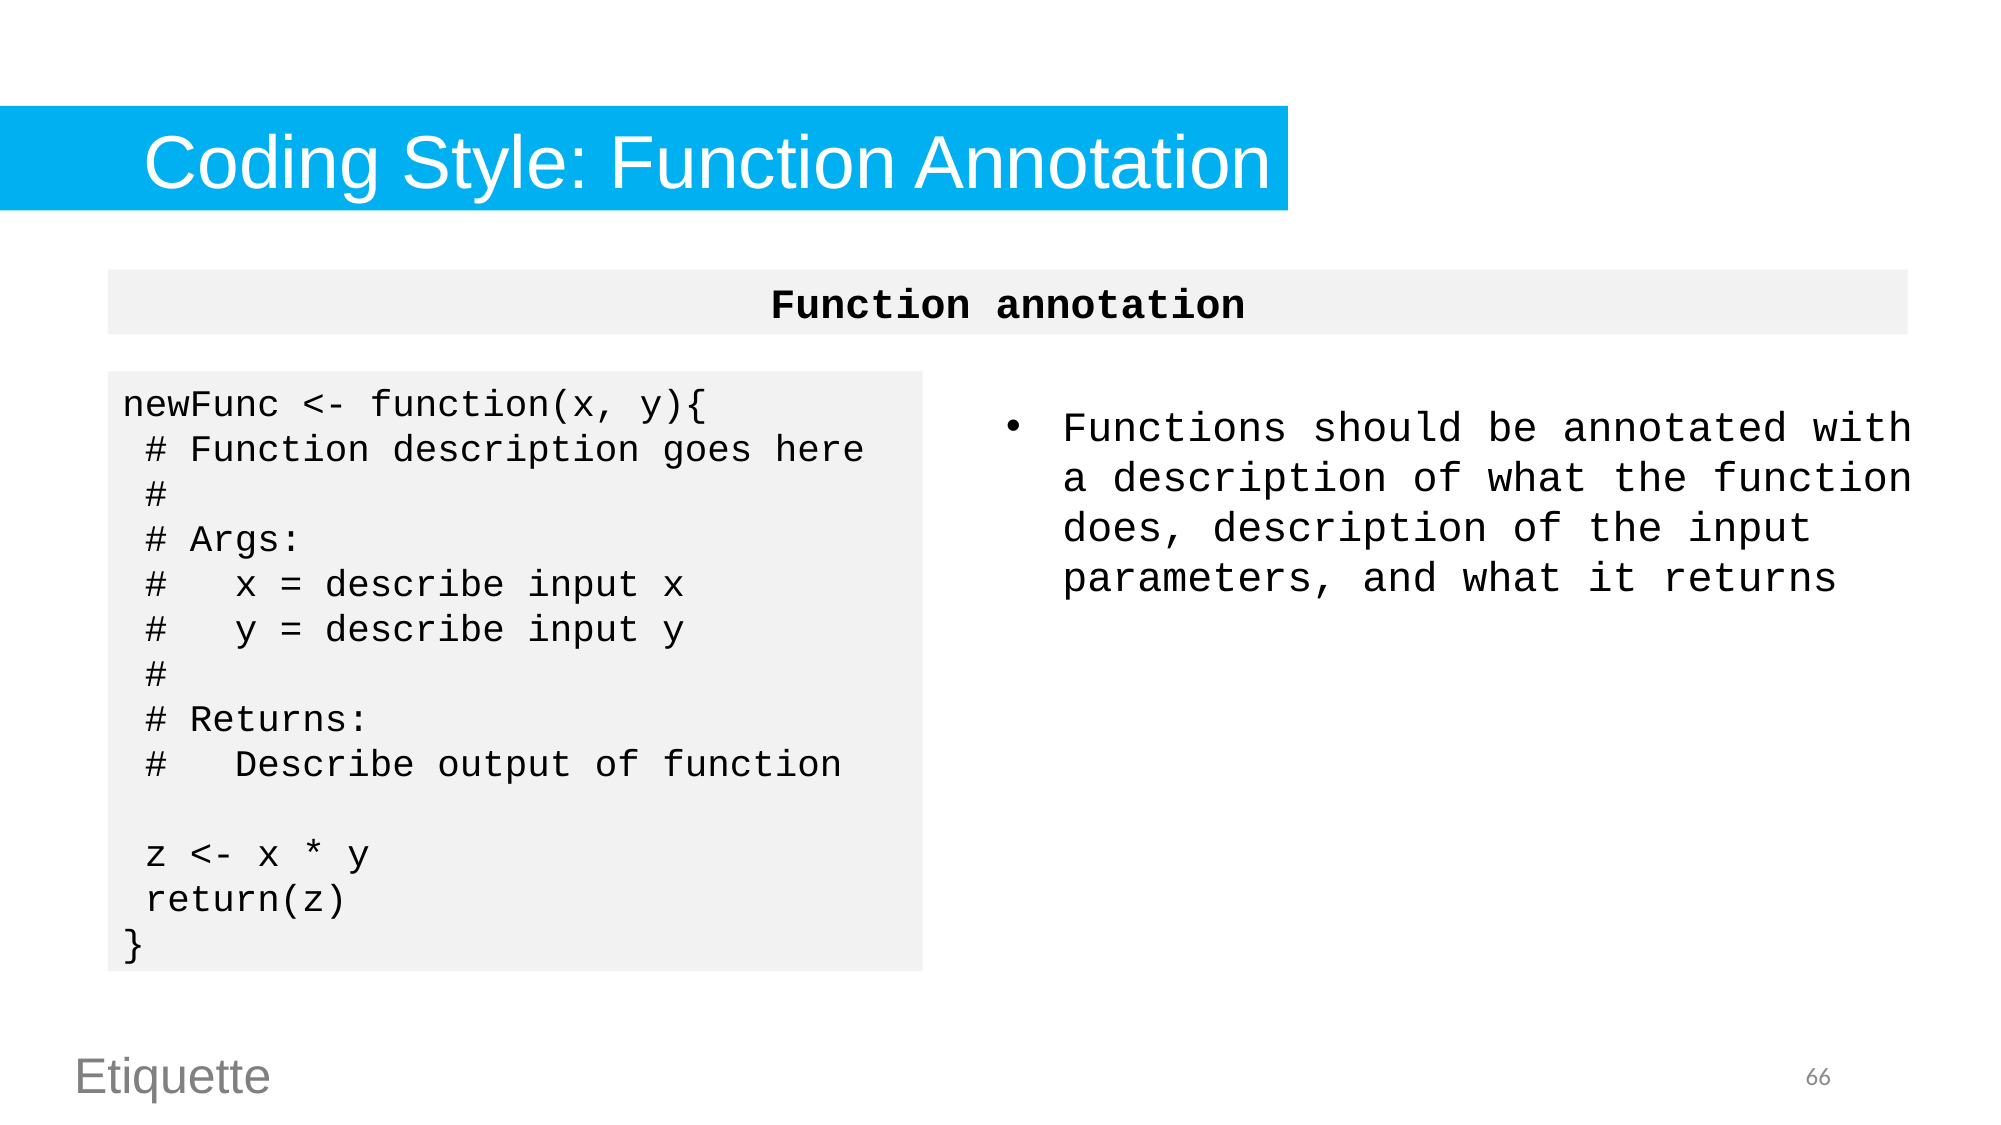

Coding Style: Function Annotation
Function annotation
newFunc <- function(x, y){
 # Function description goes here
 #
 # Args:
 #   x = describe input x
 #   y = describe input y
 #
 # Returns:
 #   Describe output of function

 z <- x * y
 return(z)
}
Functions should be annotated with a description of what the function does, description of the input parameters, and what it returns
Etiquette
66